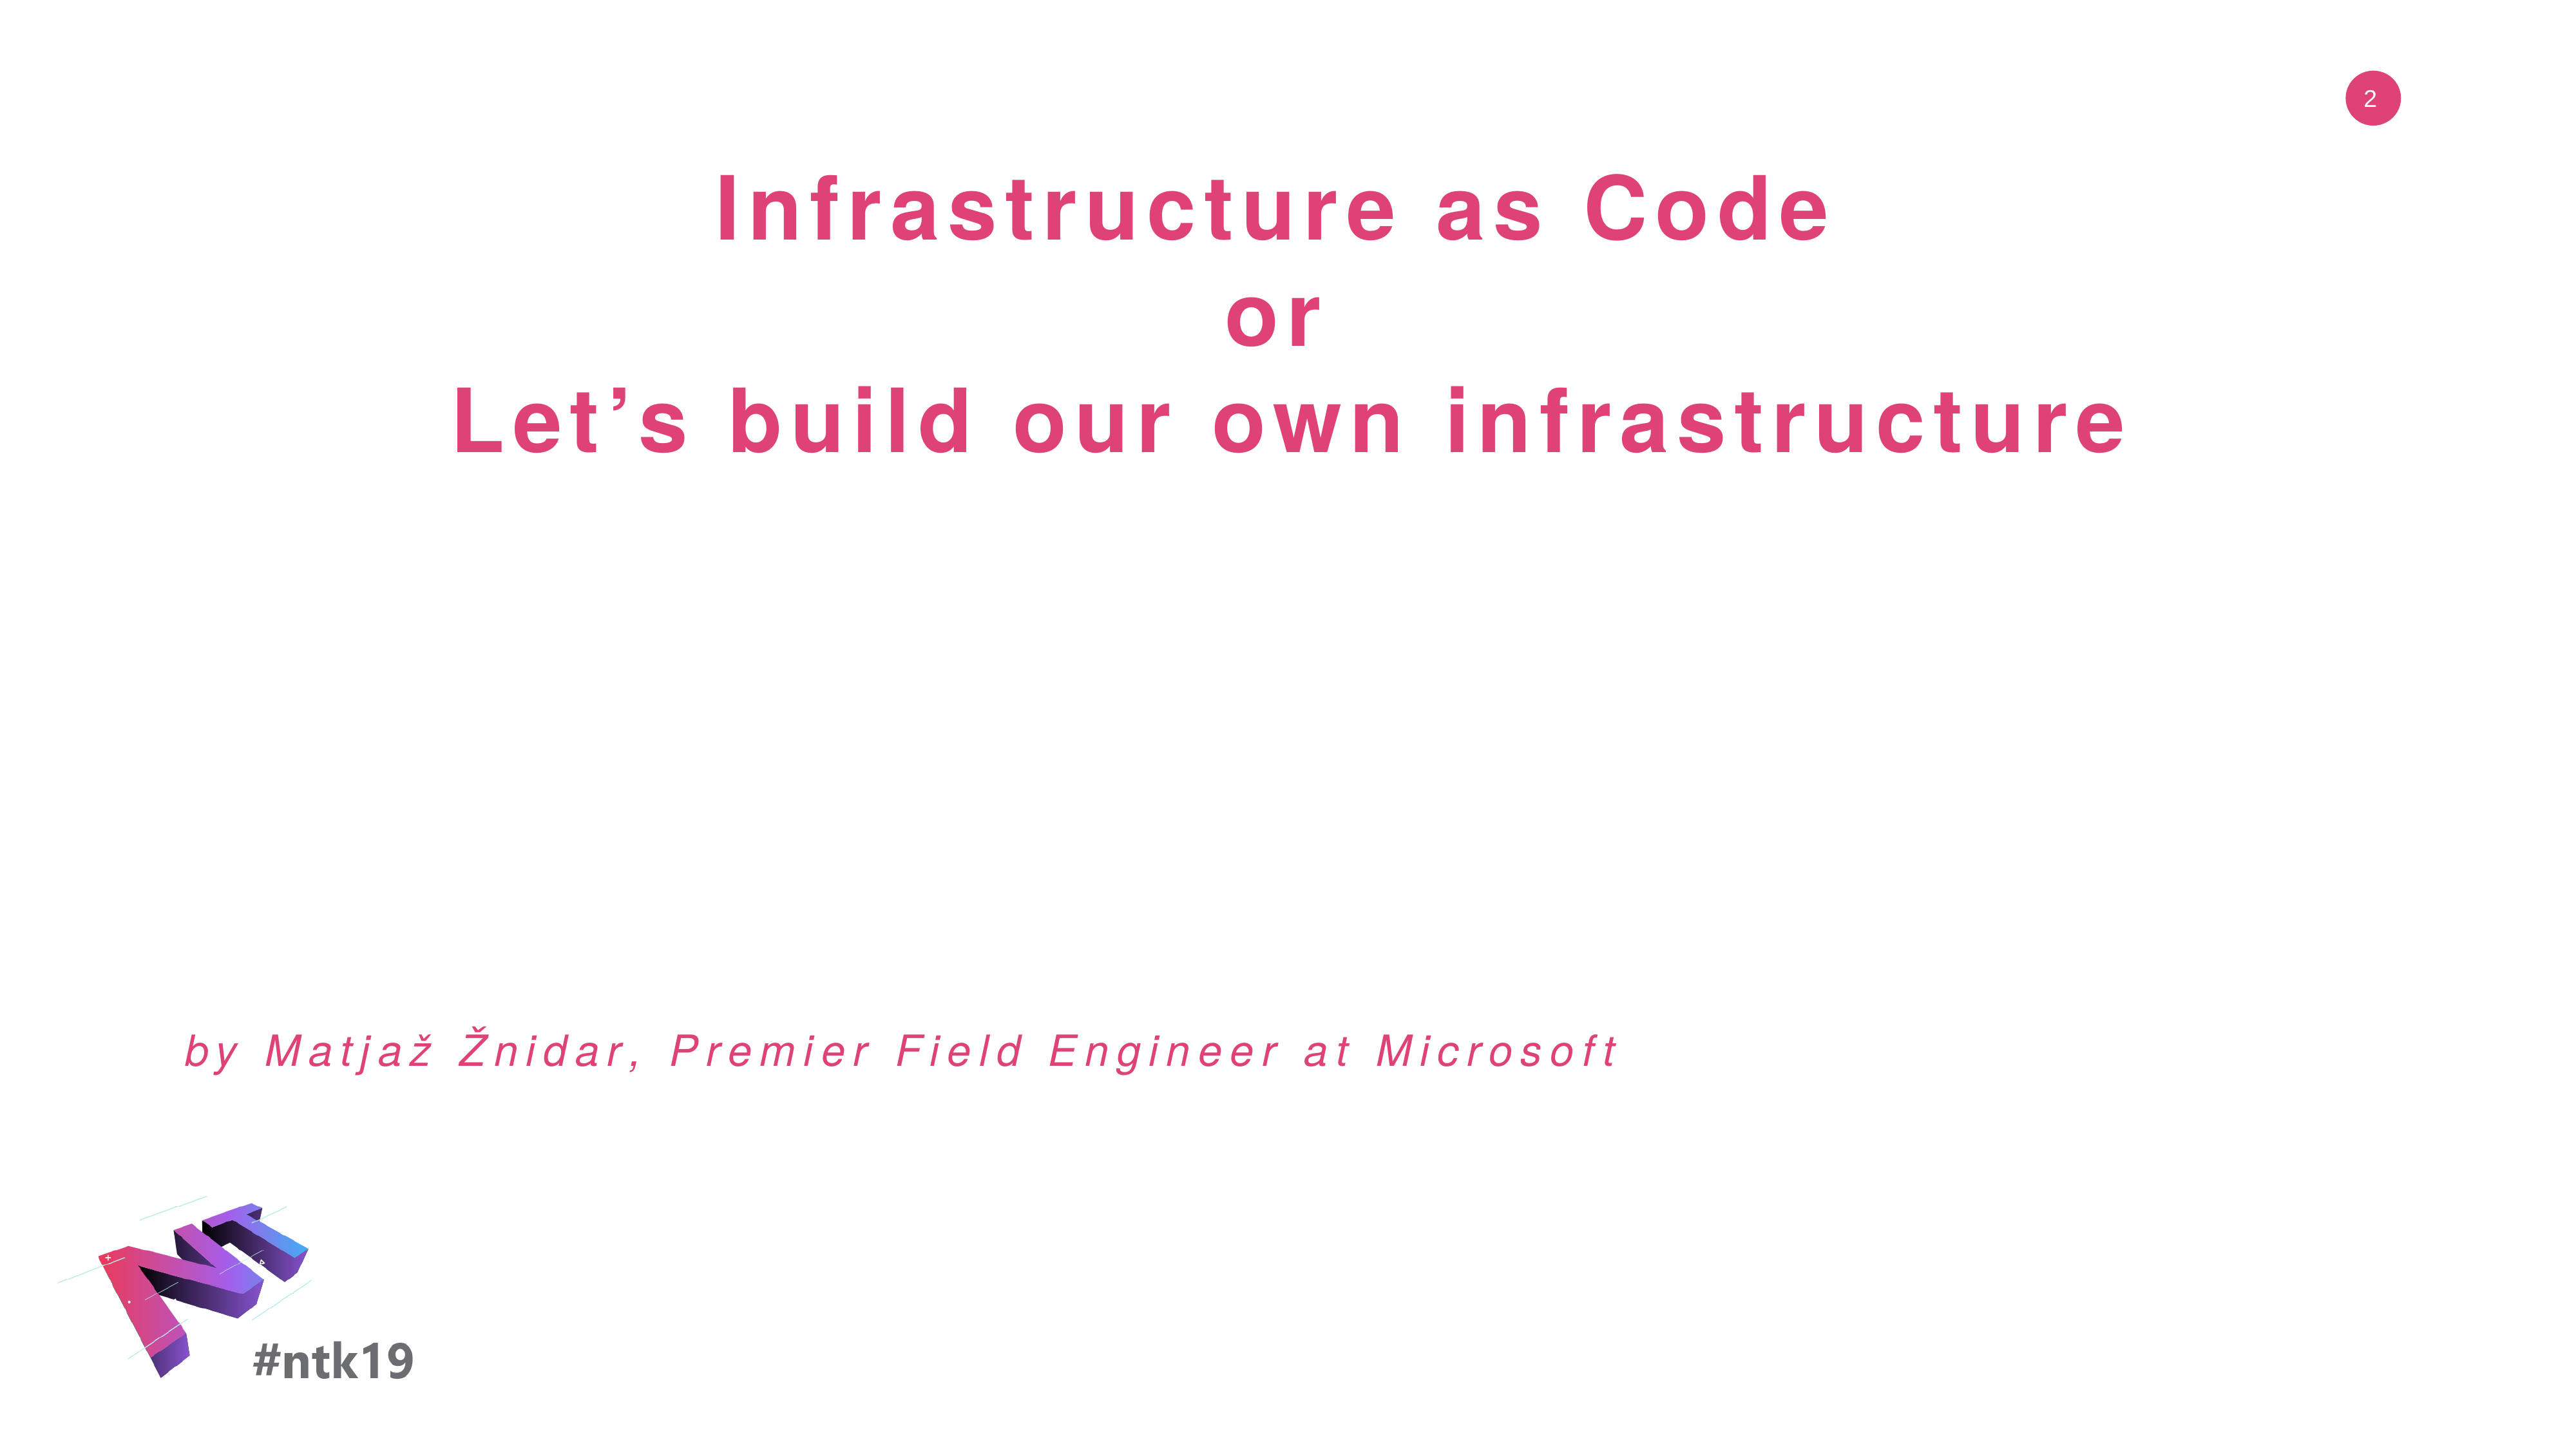

Infrastructure as Code
or
Let’s build our own infrastructure
by Matjaž Žnidar, Premier Field Engineer at Microsoft